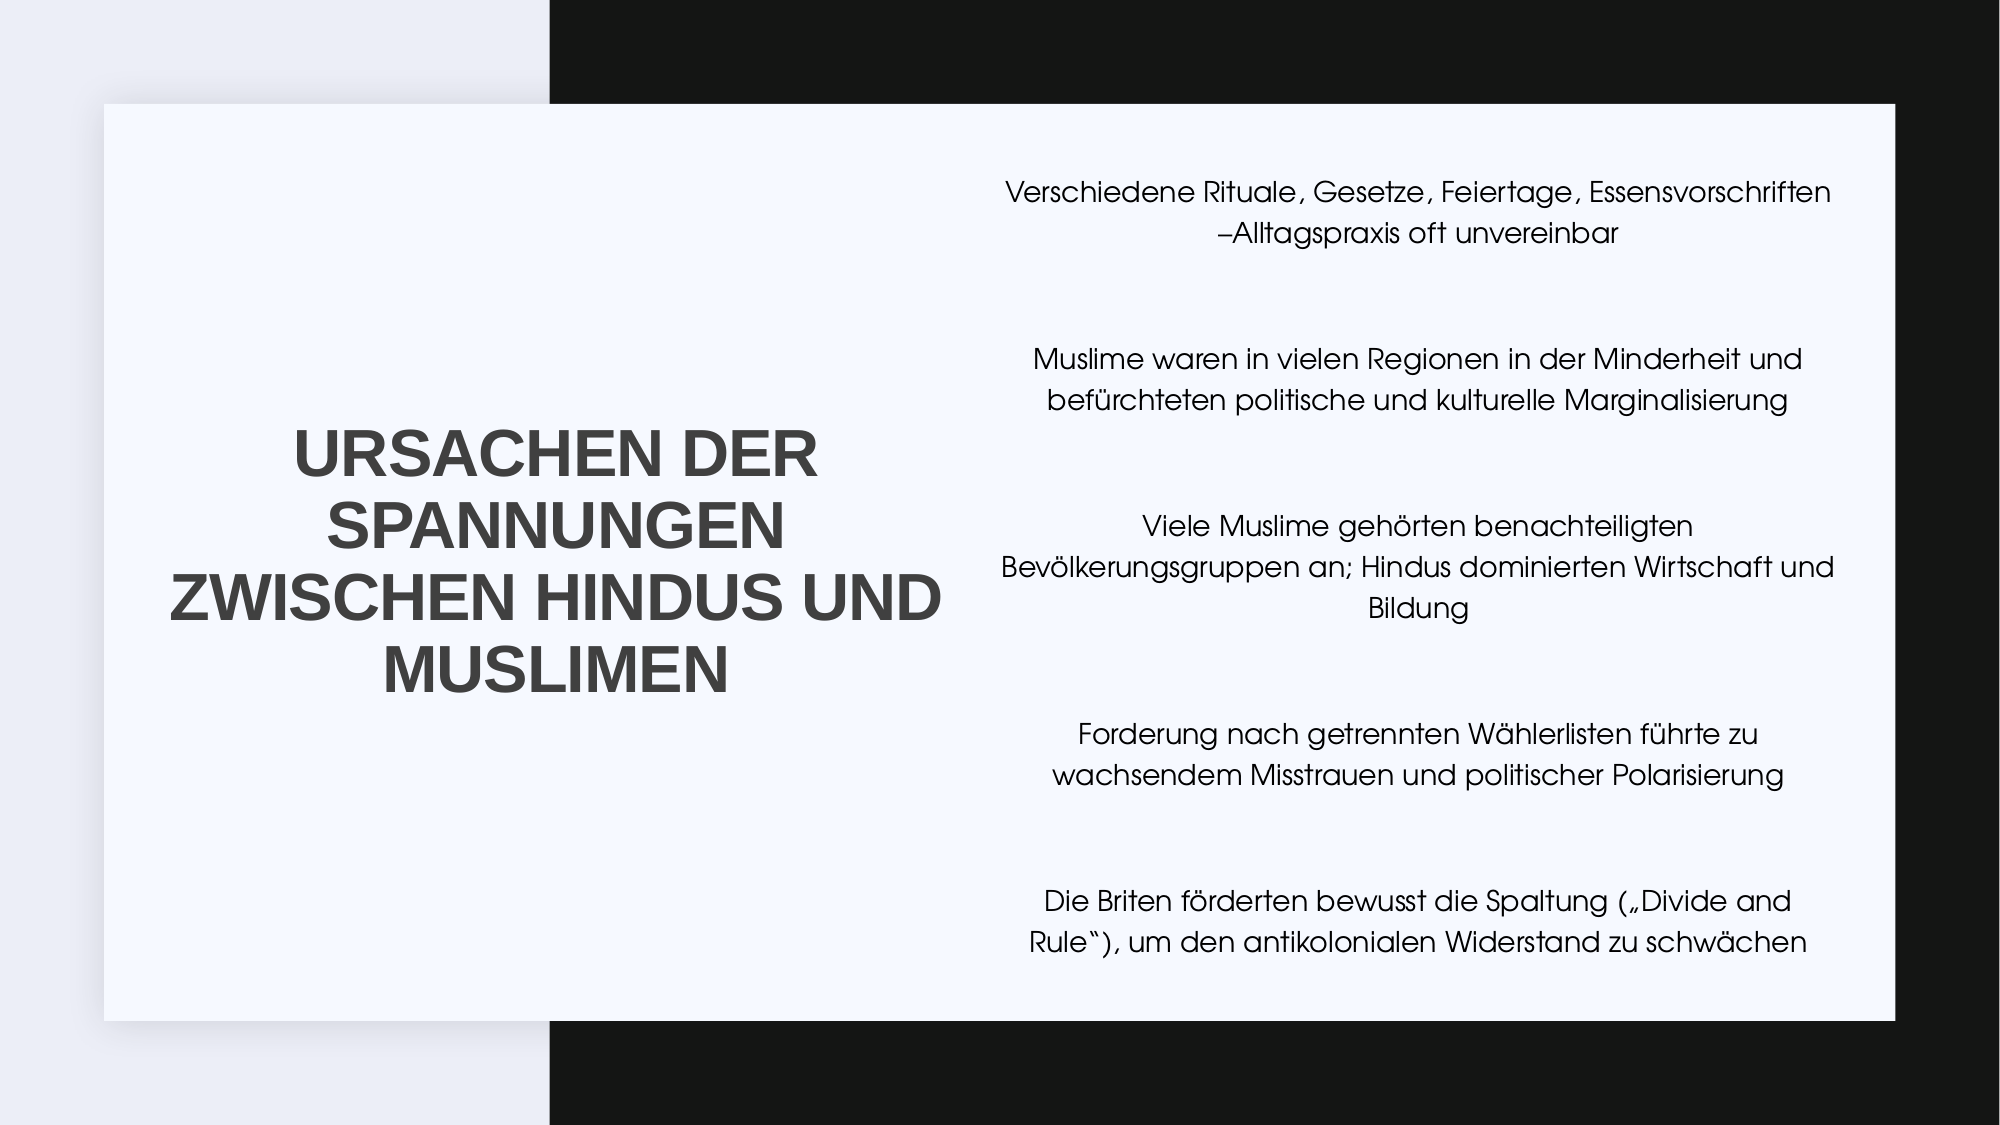

Verschiedene Rituale, Gesetze, Feiertage, Essensvorschriften –Alltagspraxis oft unvereinbar

Muslime waren in vielen Regionen in der Minderheit und befürchteten politische und kulturelle Marginalisierung

Viele Muslime gehörten benachteiligten Bevölkerungsgruppen an; Hindus dominierten Wirtschaft und Bildung

Forderung nach getrennten Wählerlisten führte zu wachsendem Misstrauen und politischer Polarisierung

Die Briten förderten bewusst die Spaltung („Divide and Rule“), um den antikolonialen Widerstand zu schwächen
# Ursachen der Spannungen zwischen Hindus und Muslimen